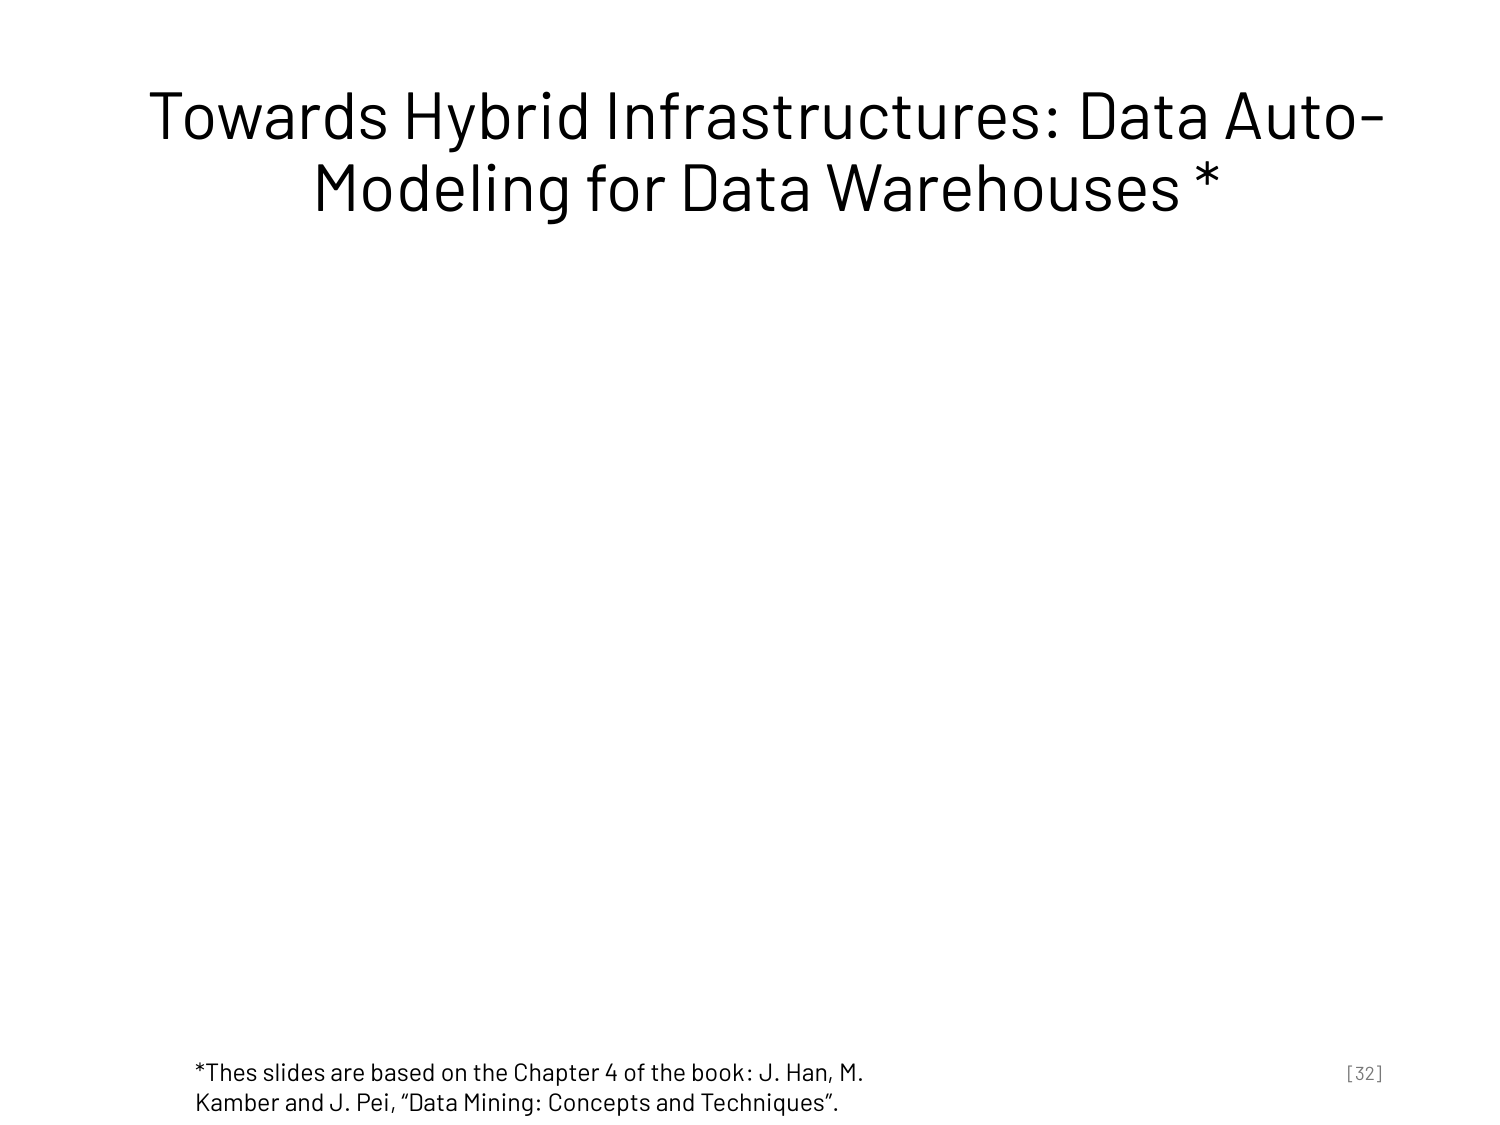

# Towards Hybrid Infrastructures: Data Auto-Modeling for Data Warehouses *
[32]
*Thes slides are based on the Chapter 4 of the book: J. Han, M. Kamber and J. Pei, “Data Mining: Concepts and Techniques”.